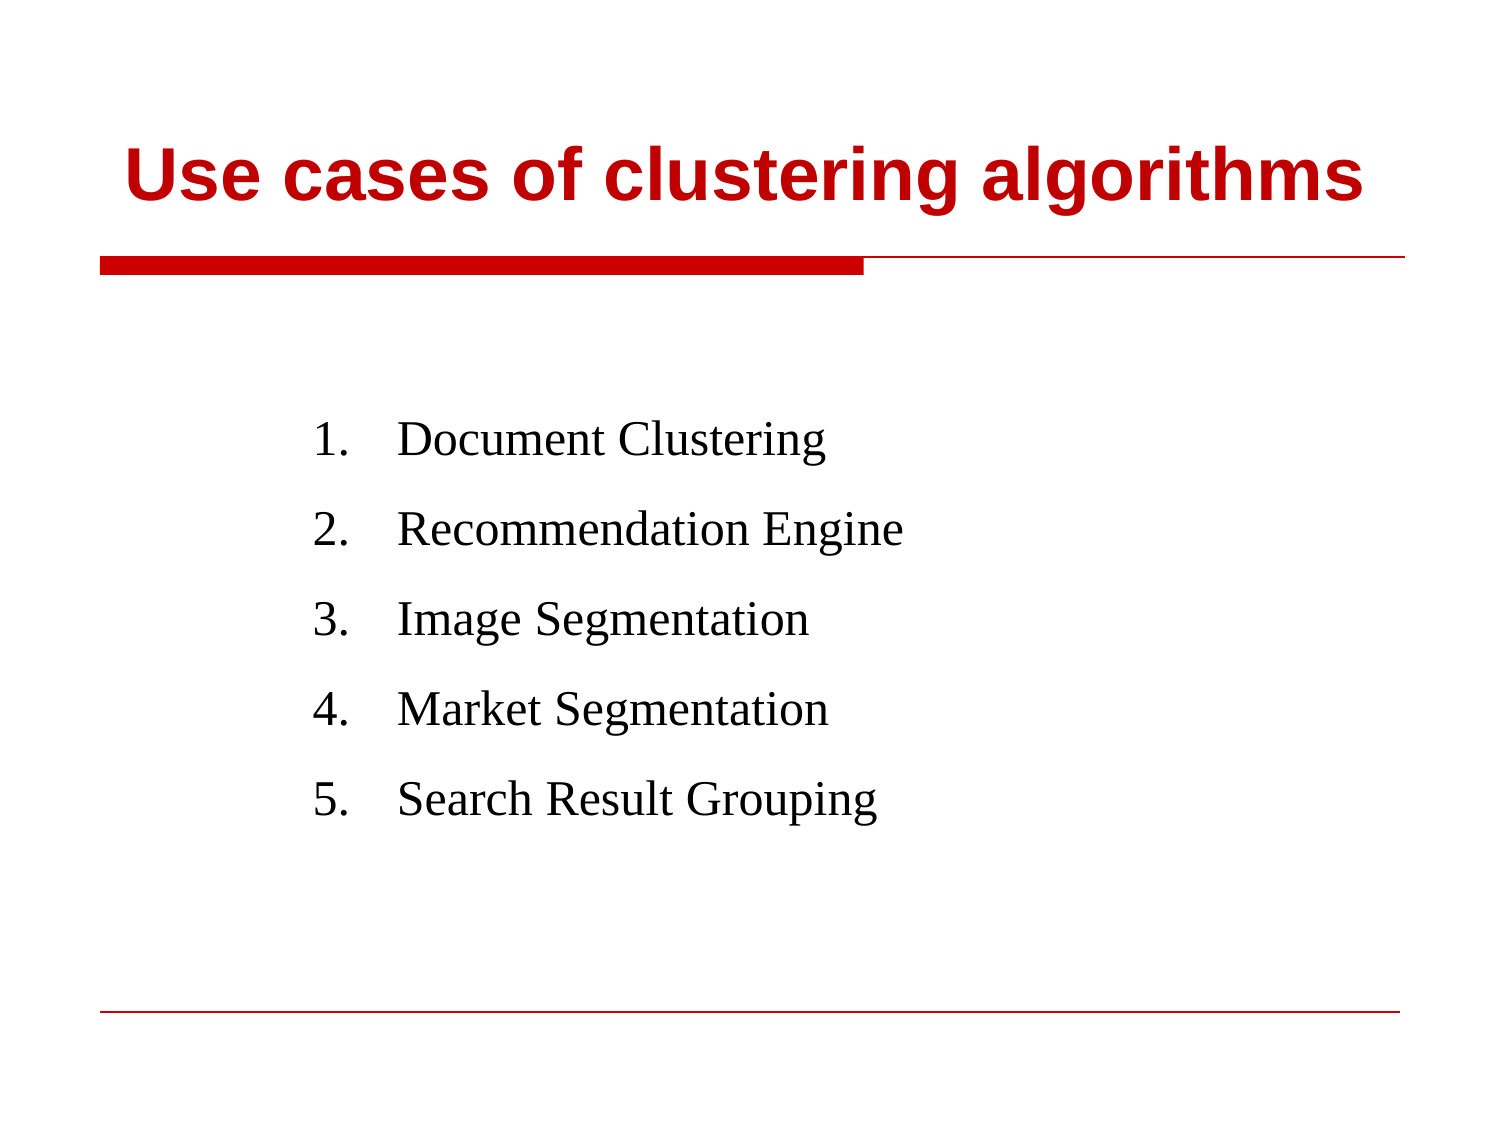

# Use cases of clustering algorithms
Document Clustering
Recommendation Engine
Image Segmentation
Market Segmentation
Search Result Grouping